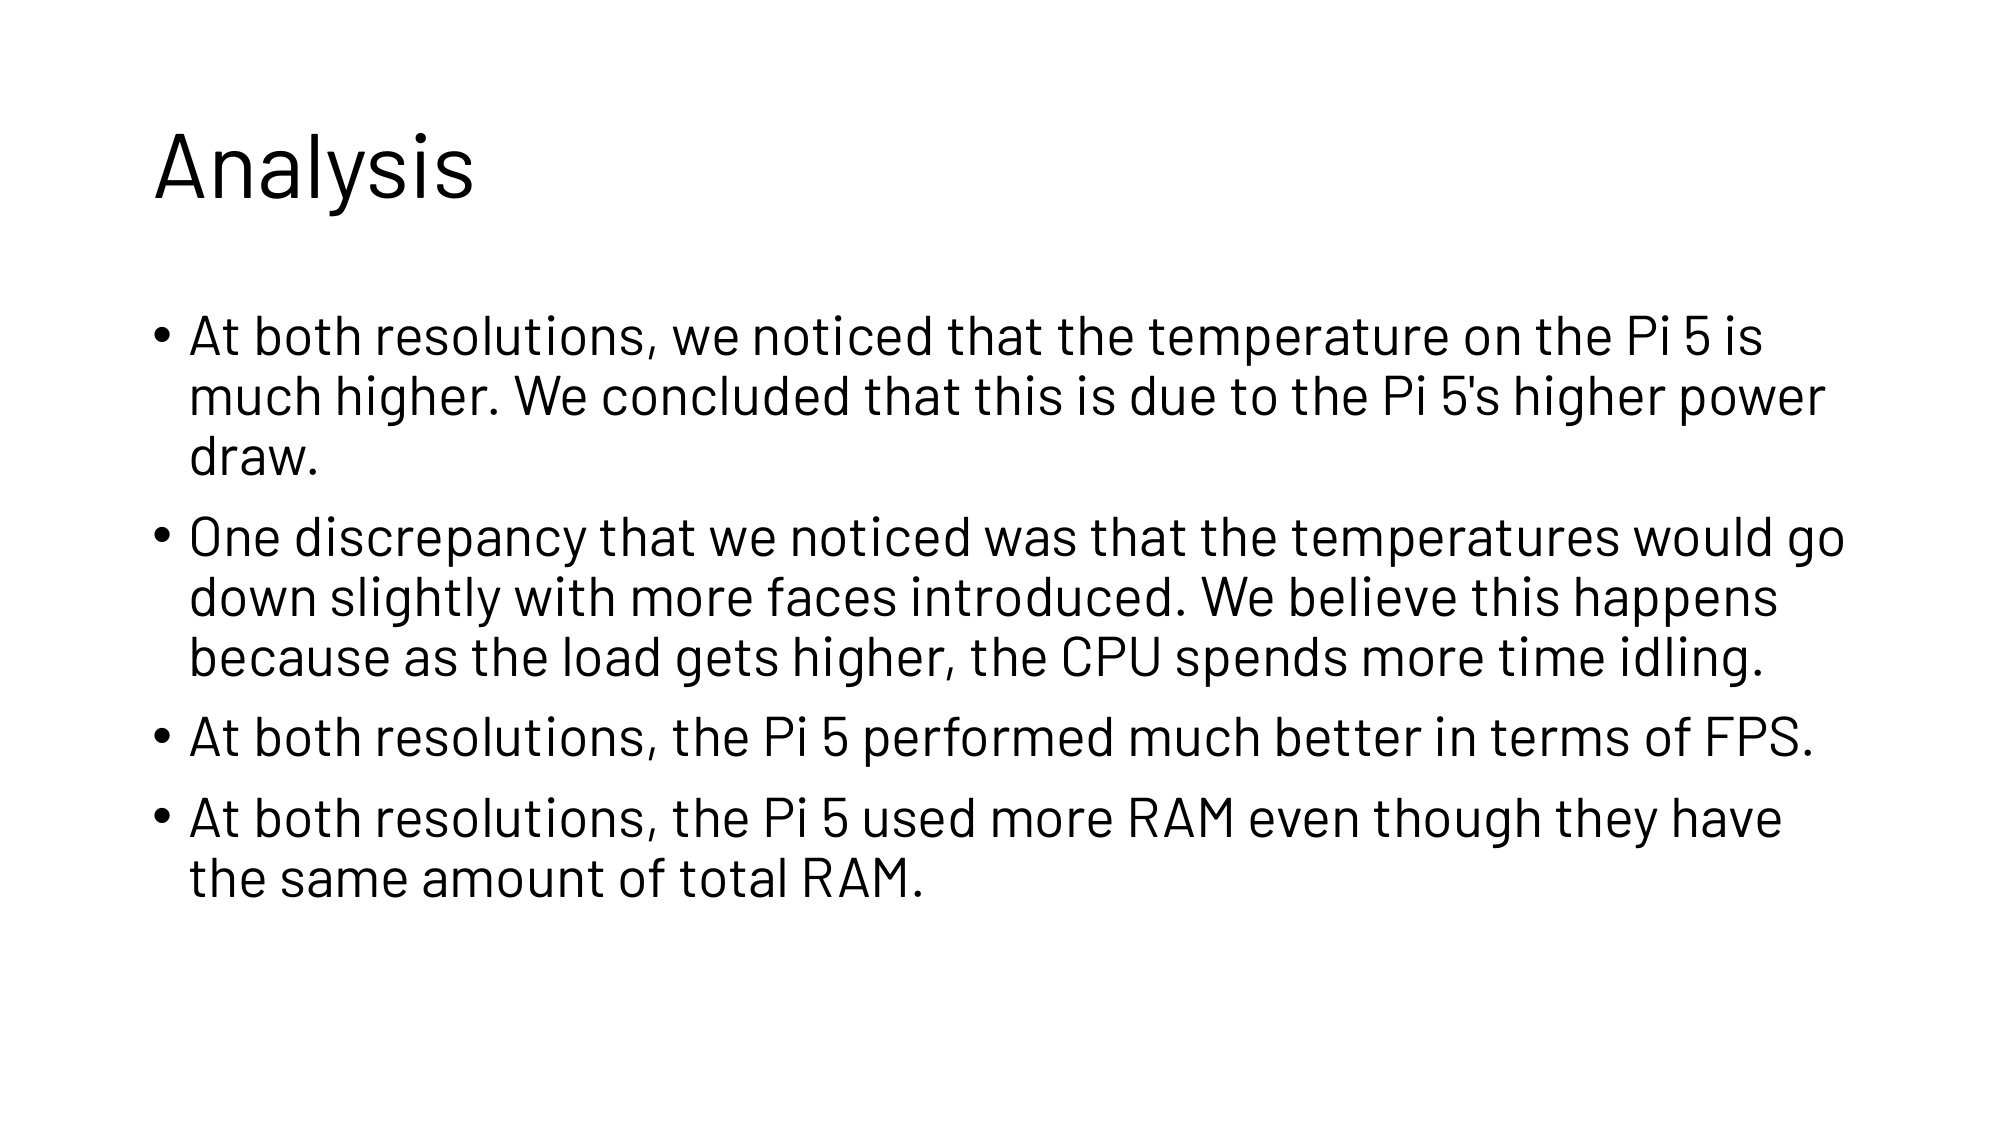

# Analysis
At both resolutions, we noticed that the temperature on the Pi 5 is much higher. We concluded that this is due to the Pi 5's higher power draw.
One discrepancy that we noticed was that the temperatures would go down slightly with more faces introduced. We believe this happens because as the load gets higher, the CPU spends more time idling.
At both resolutions, the Pi 5 performed much better in terms of FPS.
At both resolutions, the Pi 5 used more RAM even though they have the same amount of total RAM.